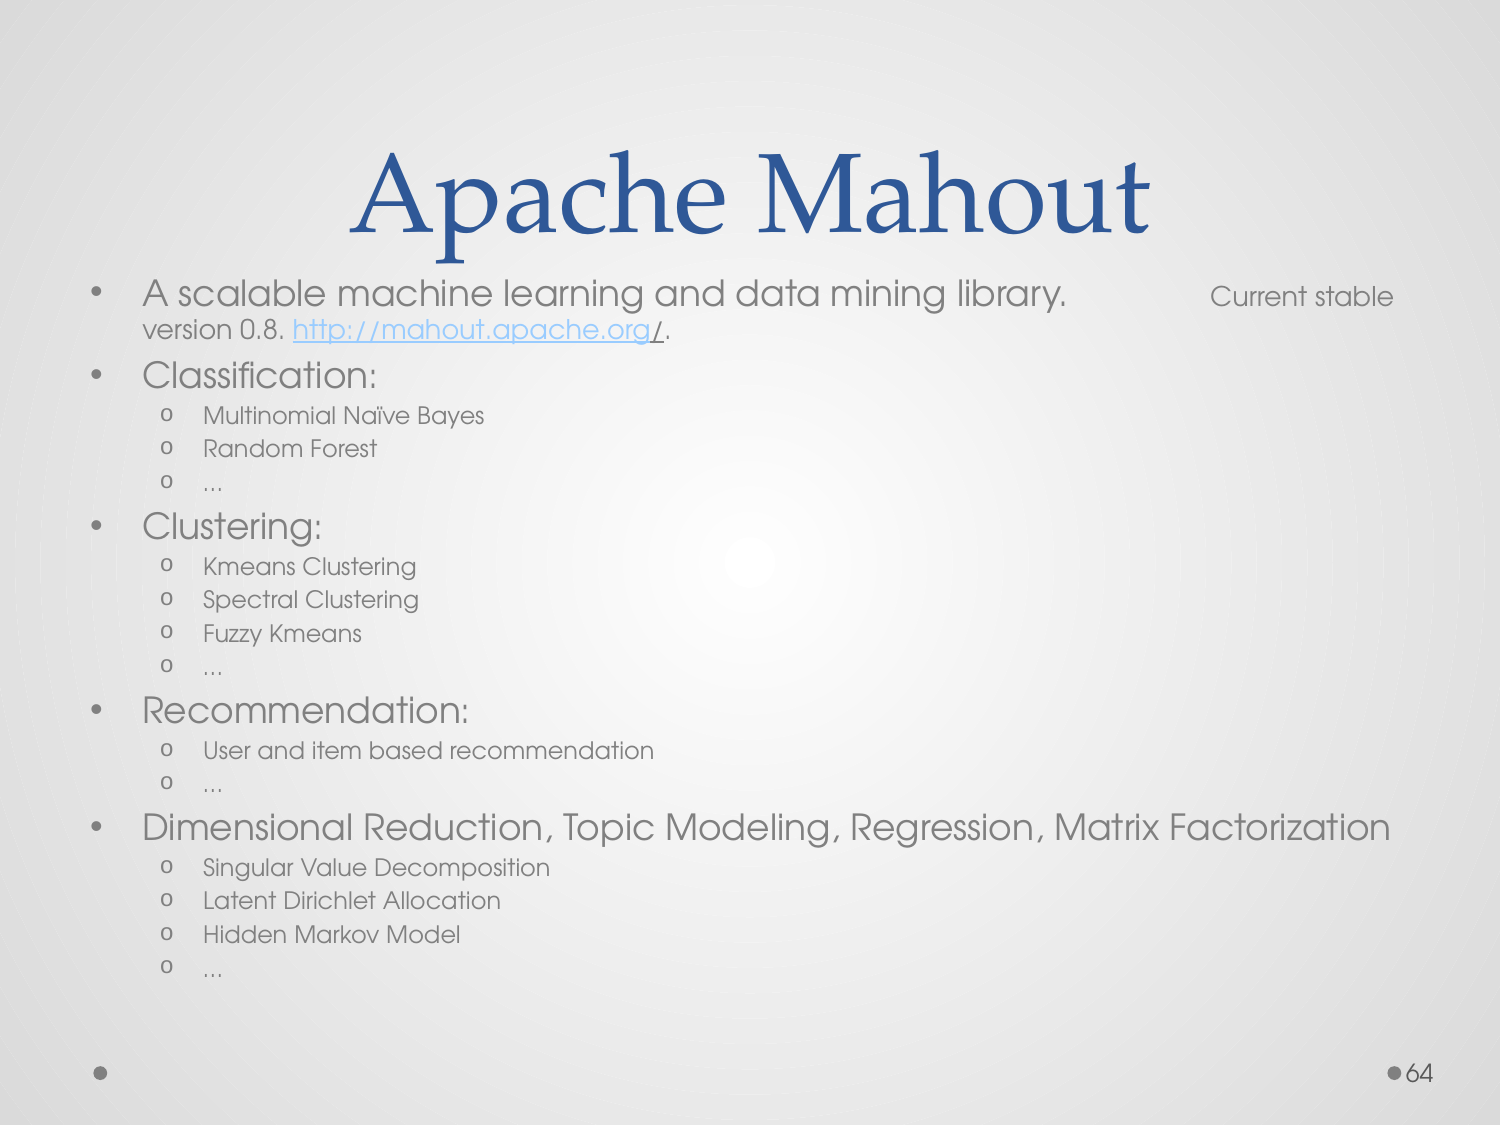

# Apache Mahout
A scalable machine learning and data mining library.              Current stable version 0.8. http://mahout.apache.org/.
Classification:
Multinomial Naïve Bayes
Random Forest
…
Clustering:
Kmeans Clustering
Spectral Clustering
Fuzzy Kmeans
…
Recommendation:
User and item based recommendation
…
Dimensional Reduction, Topic Modeling, Regression, Matrix Factorization
Singular Value Decomposition
Latent Dirichlet Allocation
Hidden Markov Model
…
64